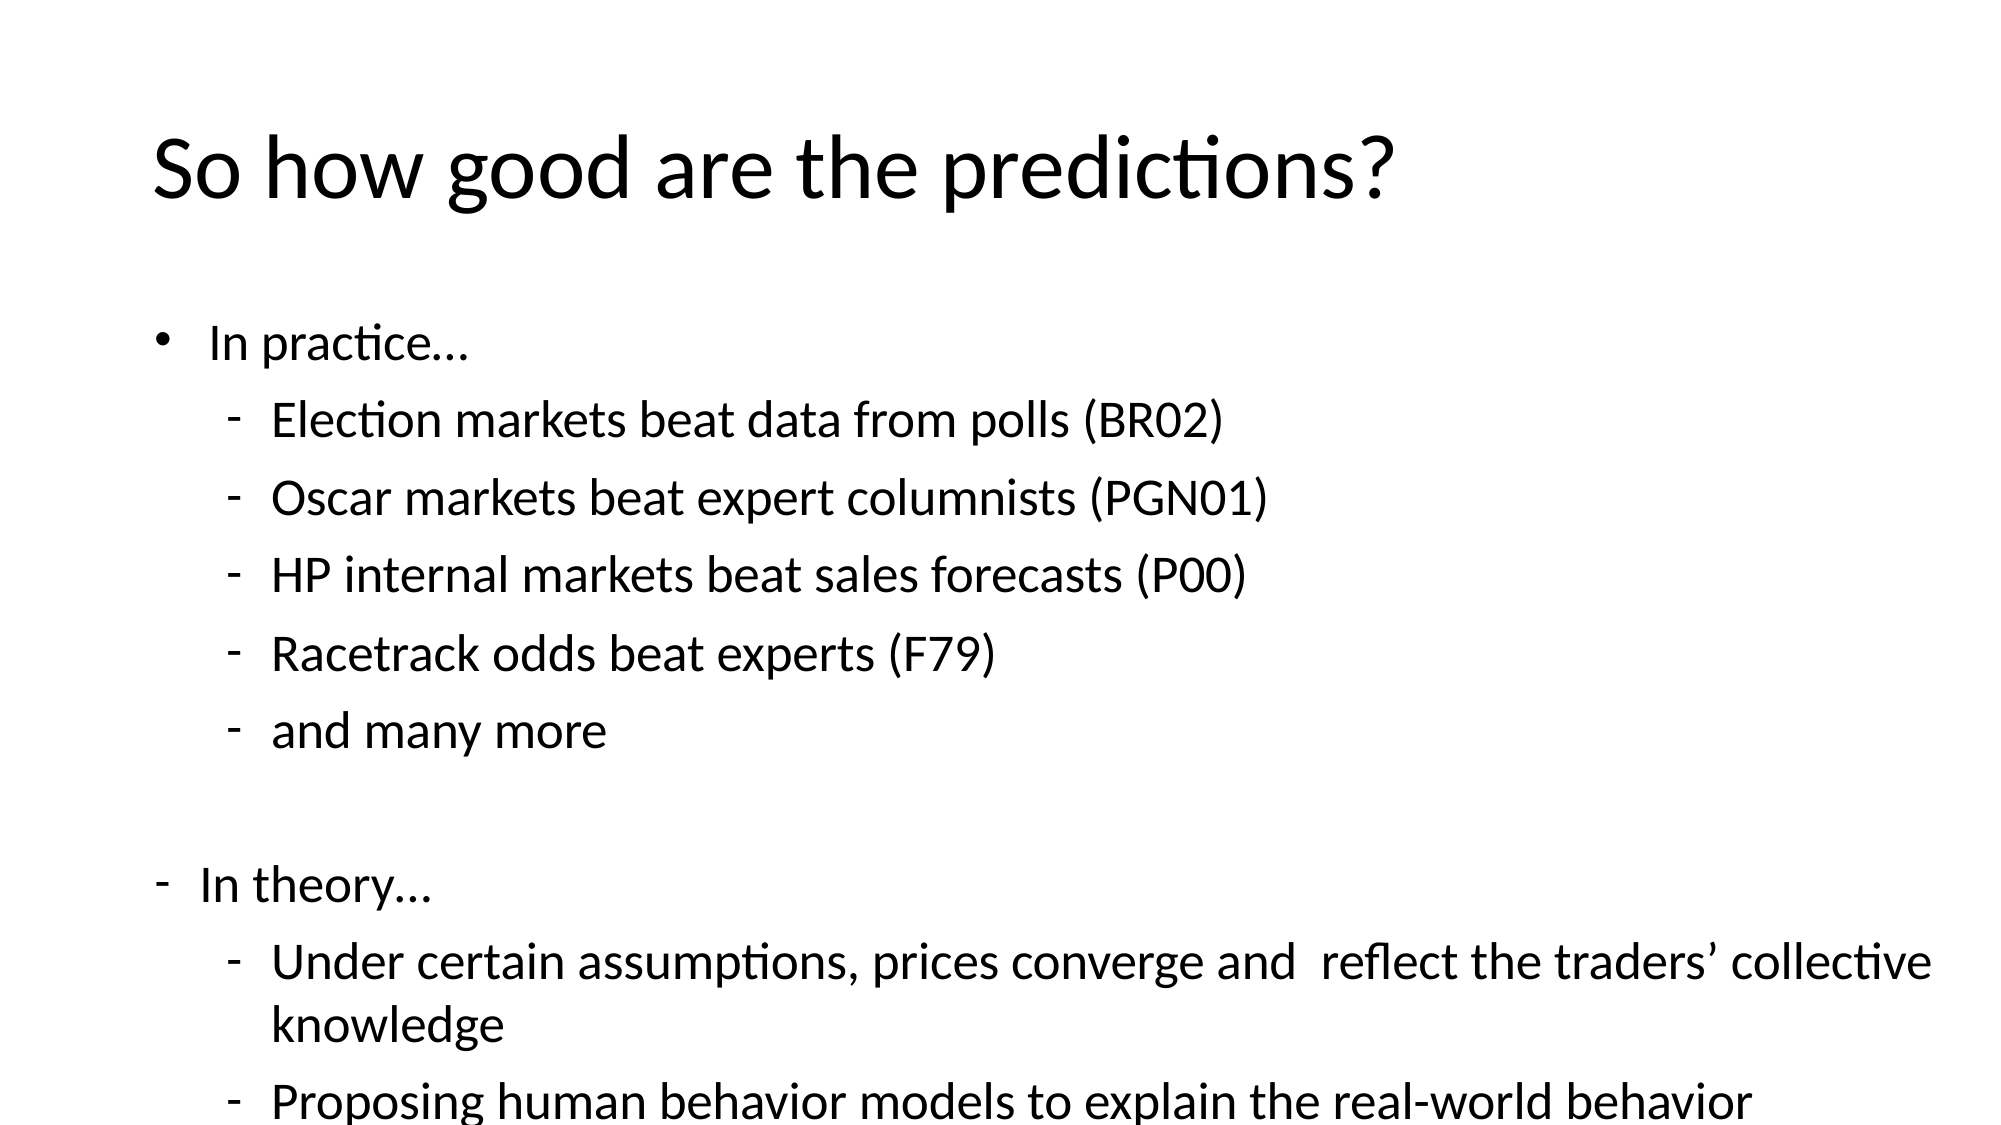

# So how good are the predictions?
In practice…
Election markets beat data from polls (BR02)
Oscar markets beat expert columnists (PGN01)
HP internal markets beat sales forecasts (P00)
Racetrack odds beat experts (F79)
and many more

In theory…
Under certain assumptions, prices converge and  reflect the traders’ collective knowledge
Proposing human behavior models to explain the real-world behavior